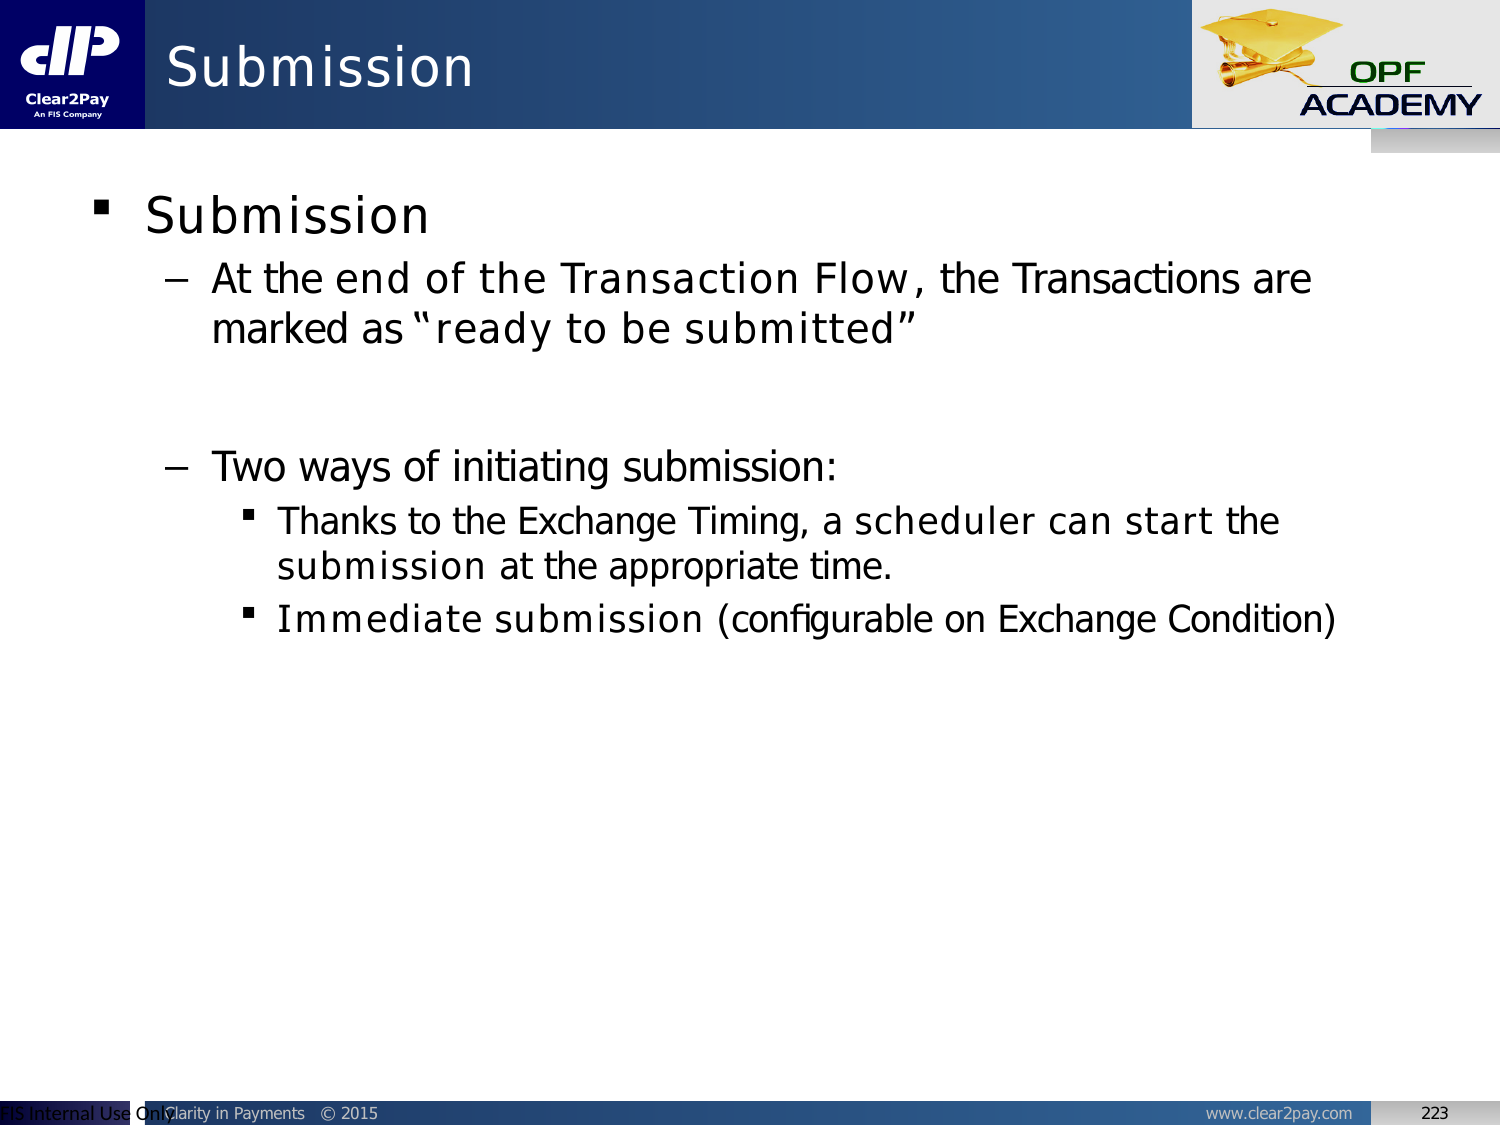

# Submission
Submission
At the end of the Transaction Flow, the Transactions are marked as “ready to be submitted”

Two ways of initiating submission:
Thanks to the Exchange Timing, a scheduler can start the submission at the appropriate time.
Immediate submission (configurable on Exchange Condition)